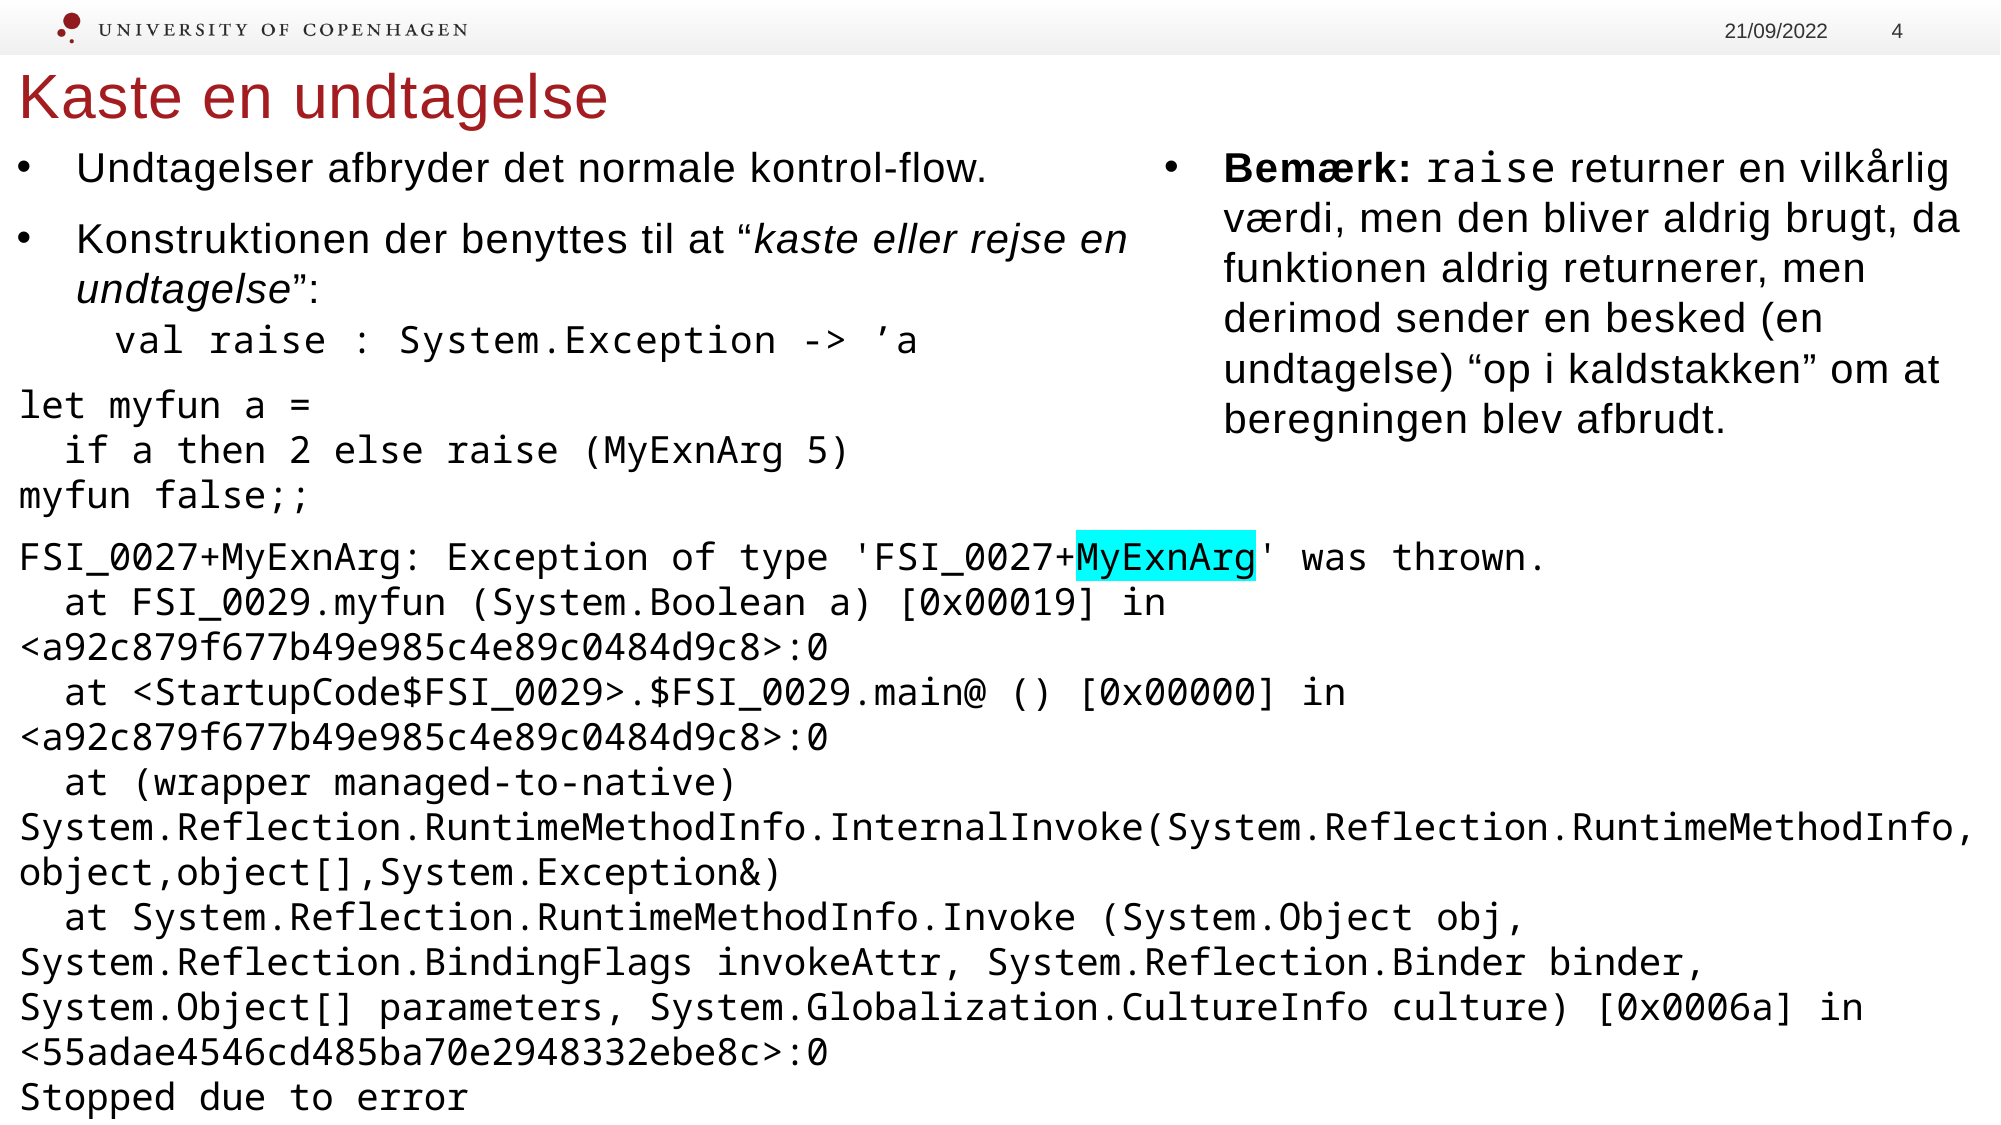

21/09/2022
4
# Kaste en undtagelse
Undtagelser afbryder det normale kontrol-flow.
Konstruktionen der benyttes til at “kaste eller rejse en undtagelse”:
   val raise : System.Exception -> ’a
Bemærk: raise returner en vilkårlig værdi, men den bliver aldrig brugt, da funktionen aldrig returnerer, men derimod sender en besked (en undtagelse) “op i kaldstakken” om at beregningen blev afbrudt.
let myfun a =
  if a then 2 else raise (MyExnArg 5)
myfun false;;
FSI_0027+MyExnArg: Exception of type 'FSI_0027+MyExnArg' was thrown.
  at FSI_0029.myfun (System.Boolean a) [0x00019] in <a92c879f677b49e985c4e89c0484d9c8>:0
  at <StartupCode$FSI_0029>.$FSI_0029.main@ () [0x00000] in <a92c879f677b49e985c4e89c0484d9c8>:0
  at (wrapper managed-to-native) System.Reflection.RuntimeMethodInfo.InternalInvoke(System.Reflection.RuntimeMethodInfo,object,object[],System.Exception&)
  at System.Reflection.RuntimeMethodInfo.Invoke (System.Object obj, System.Reflection.BindingFlags invokeAttr, System.Reflection.Binder binder, System.Object[] parameters, System.Globalization.CultureInfo culture) [0x0006a] in <55adae4546cd485ba70e2948332ebe8c>:0
Stopped due to error